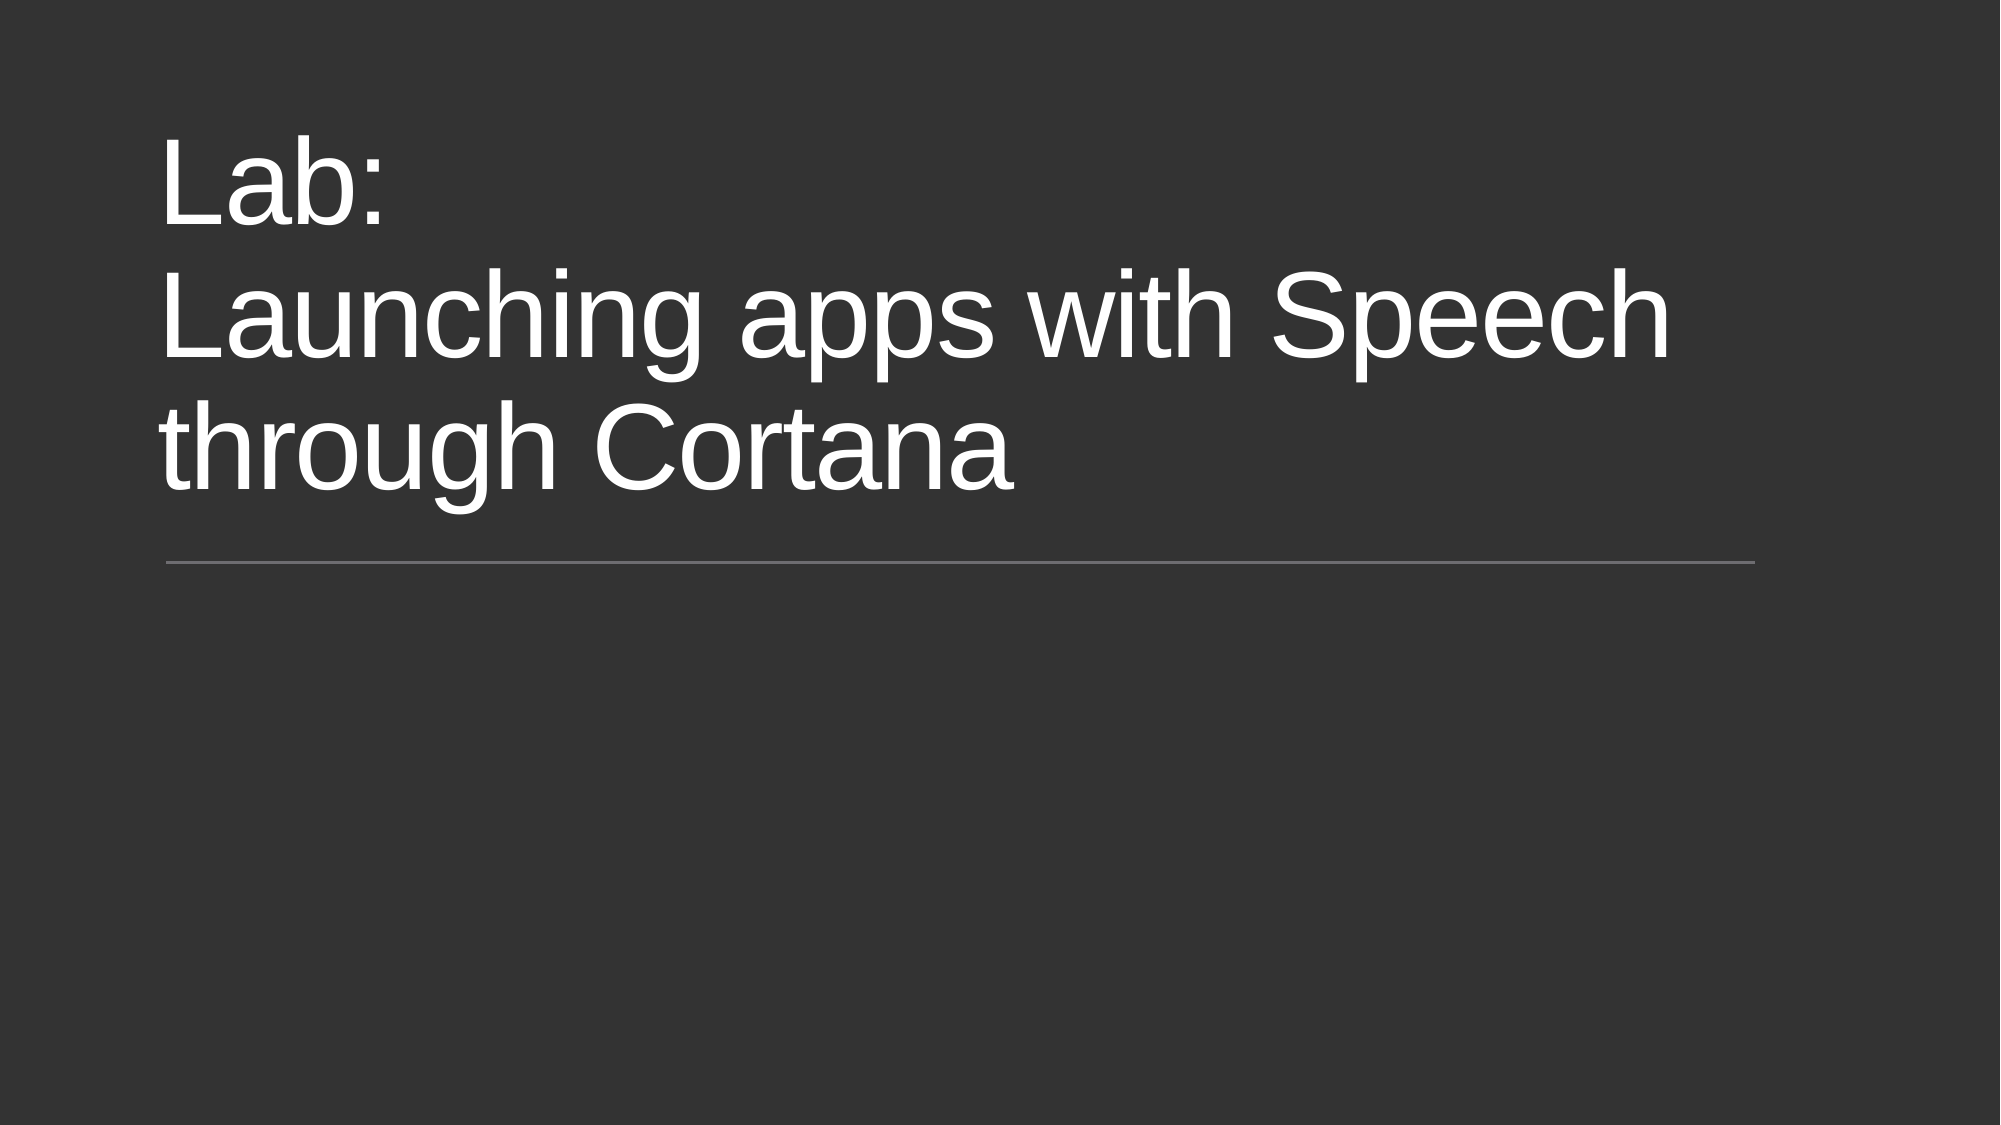

# Lab: Launching apps with Speech through Cortana